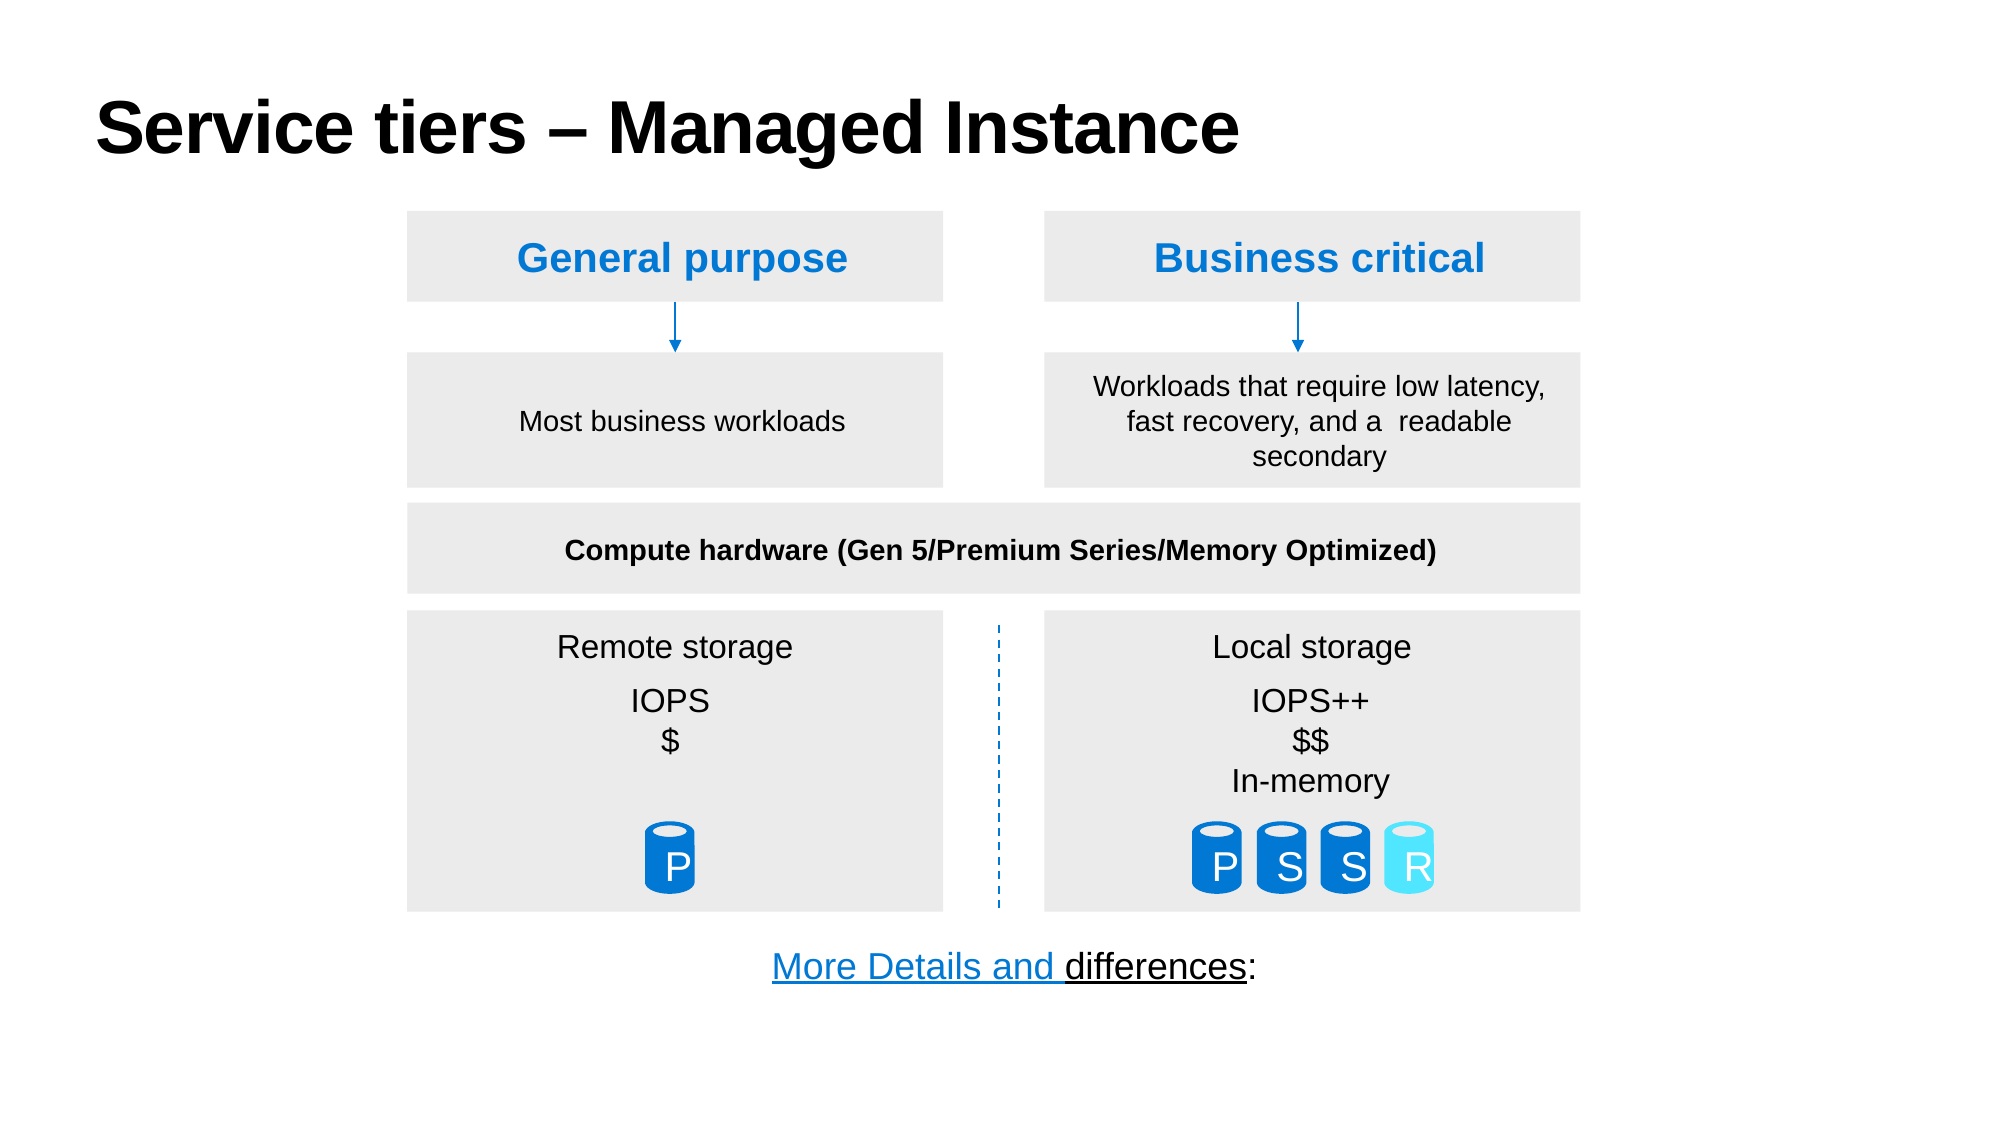

# Service tiers – Managed Instance
General purpose
Business critical
Most business workloads
Workloads that require low latency, fast recovery, and a  readable secondary
Compute hardware (Gen 5/Premium Series/Memory Optimized)
Remote storage
Local storage
IOPS
$

IOPS++
$$
In-memory
P
P
S
S
R
More Details and differences: